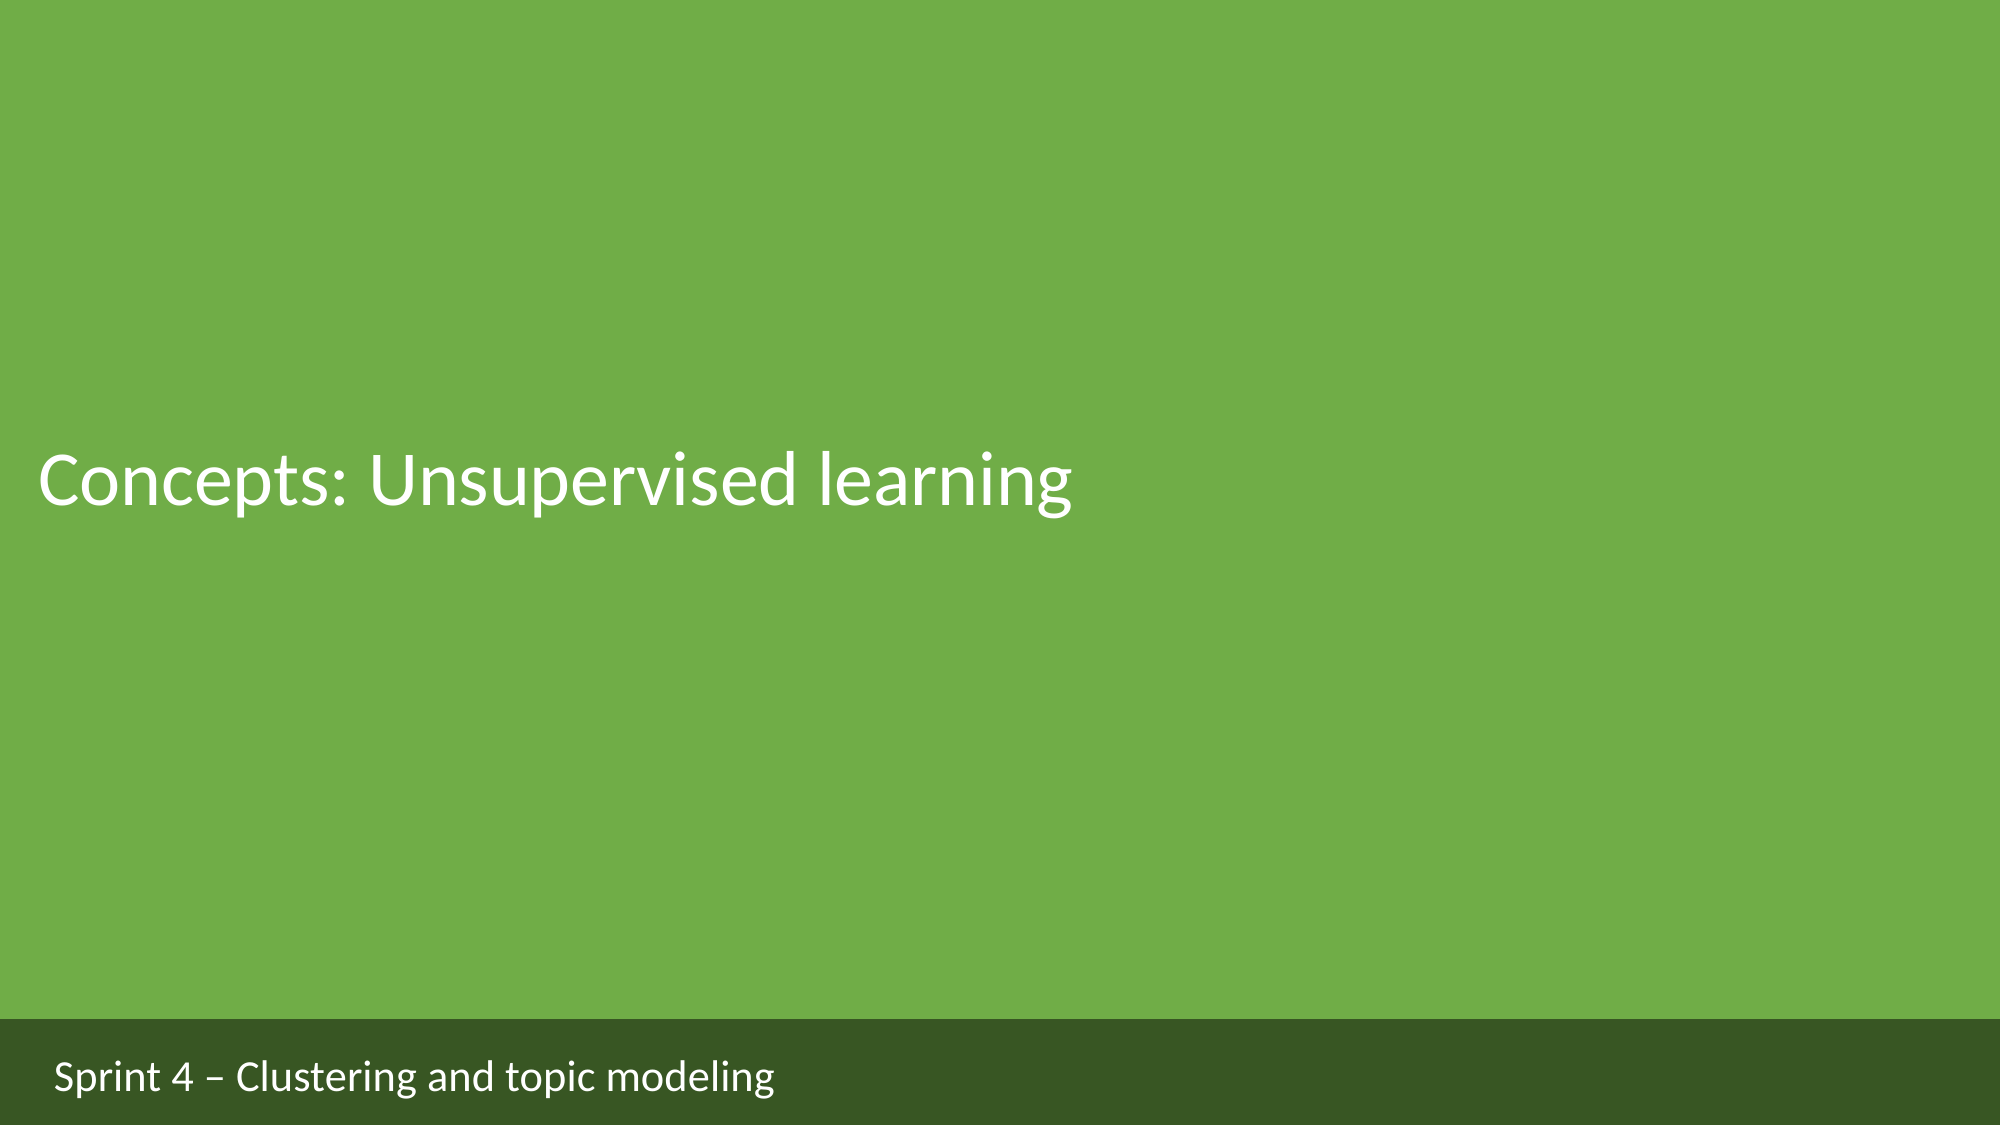

Concepts: Unsupervised learning

Sprint 4 – Clustering and topic modeling